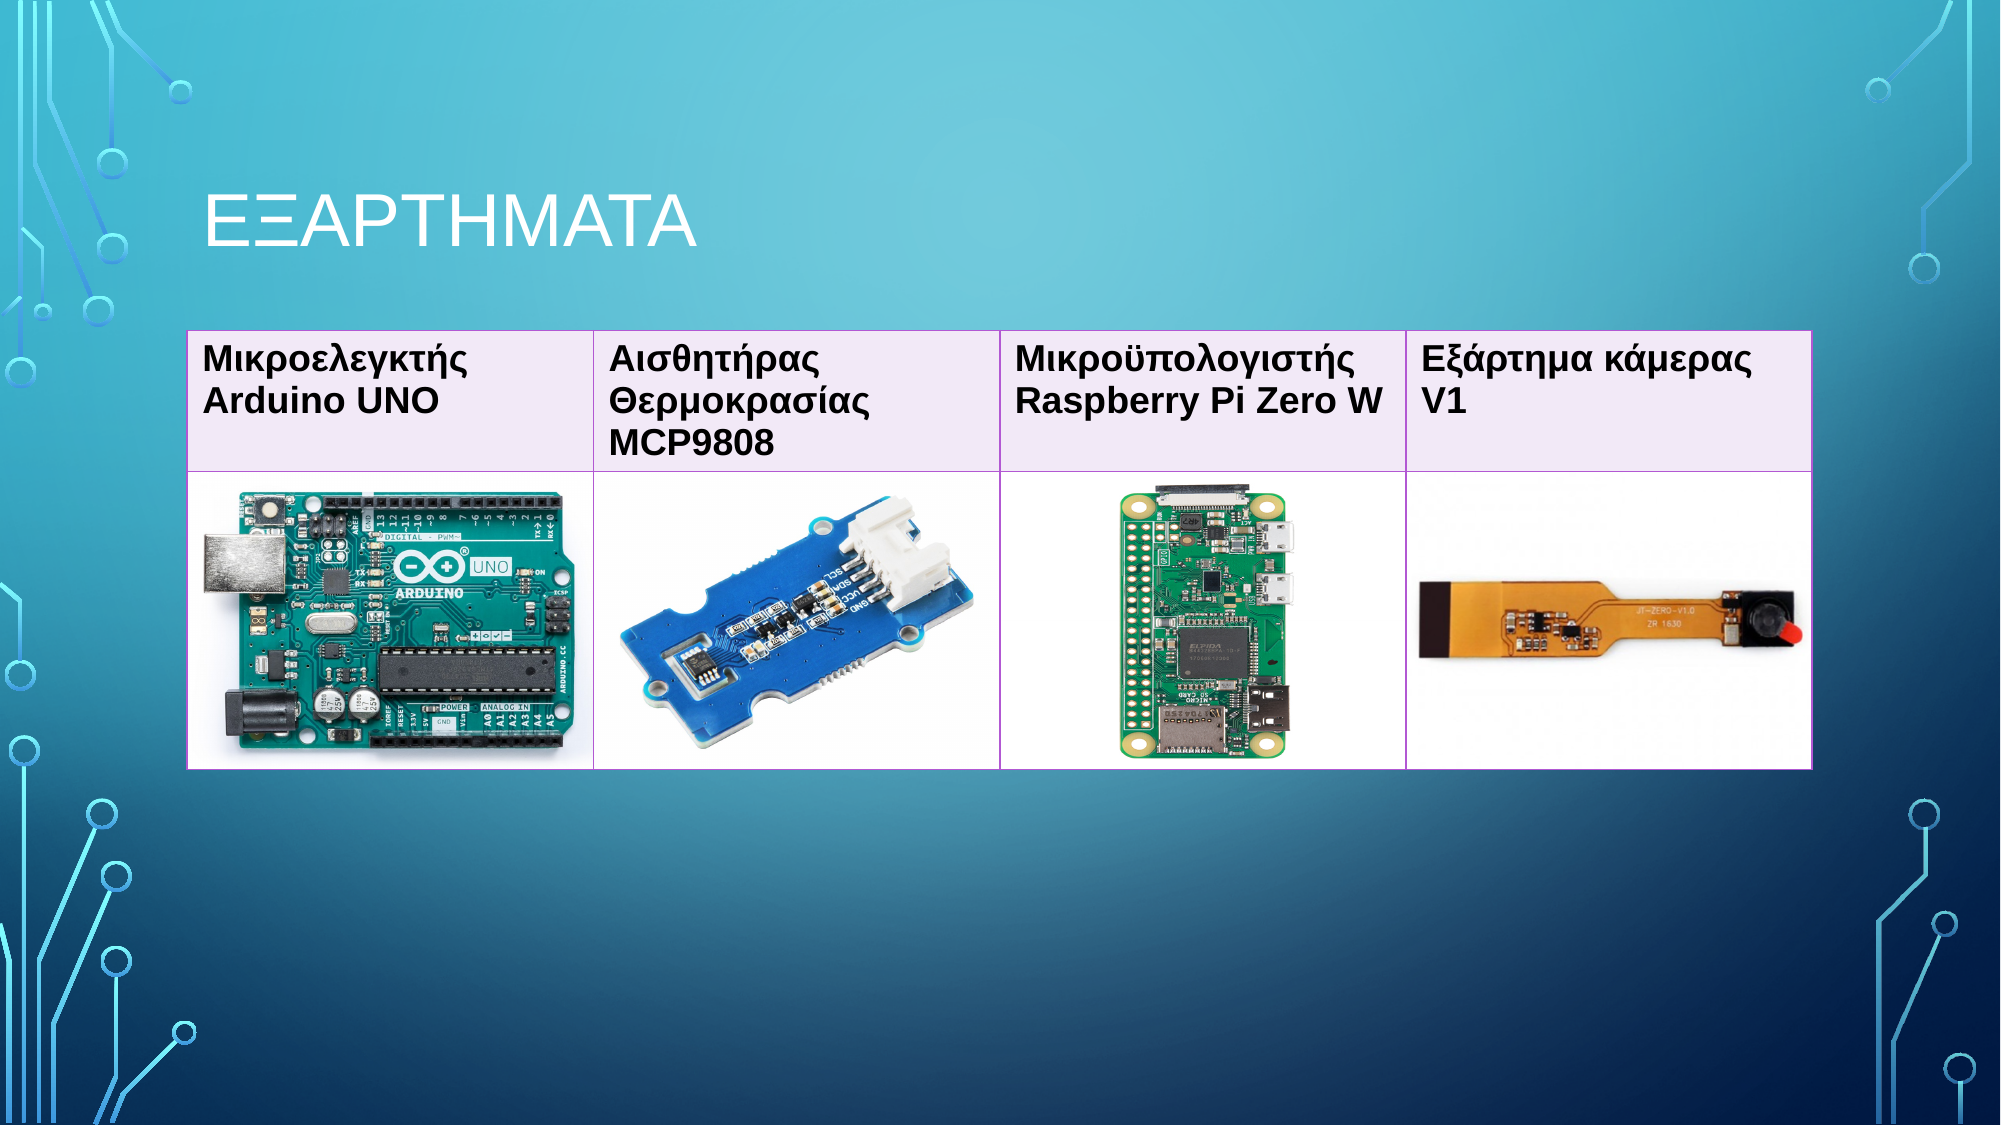

# Εξαρτηματα
| Μικροελεγκτής Arduino UNO | Αισθητήρας Θερμοκρασίας MCP9808 | Μικροϋπολογιστής Raspberry Pi Zero W | Εξάρτημα κάμερας V1 |
| --- | --- | --- | --- |
|  |  |  |  |